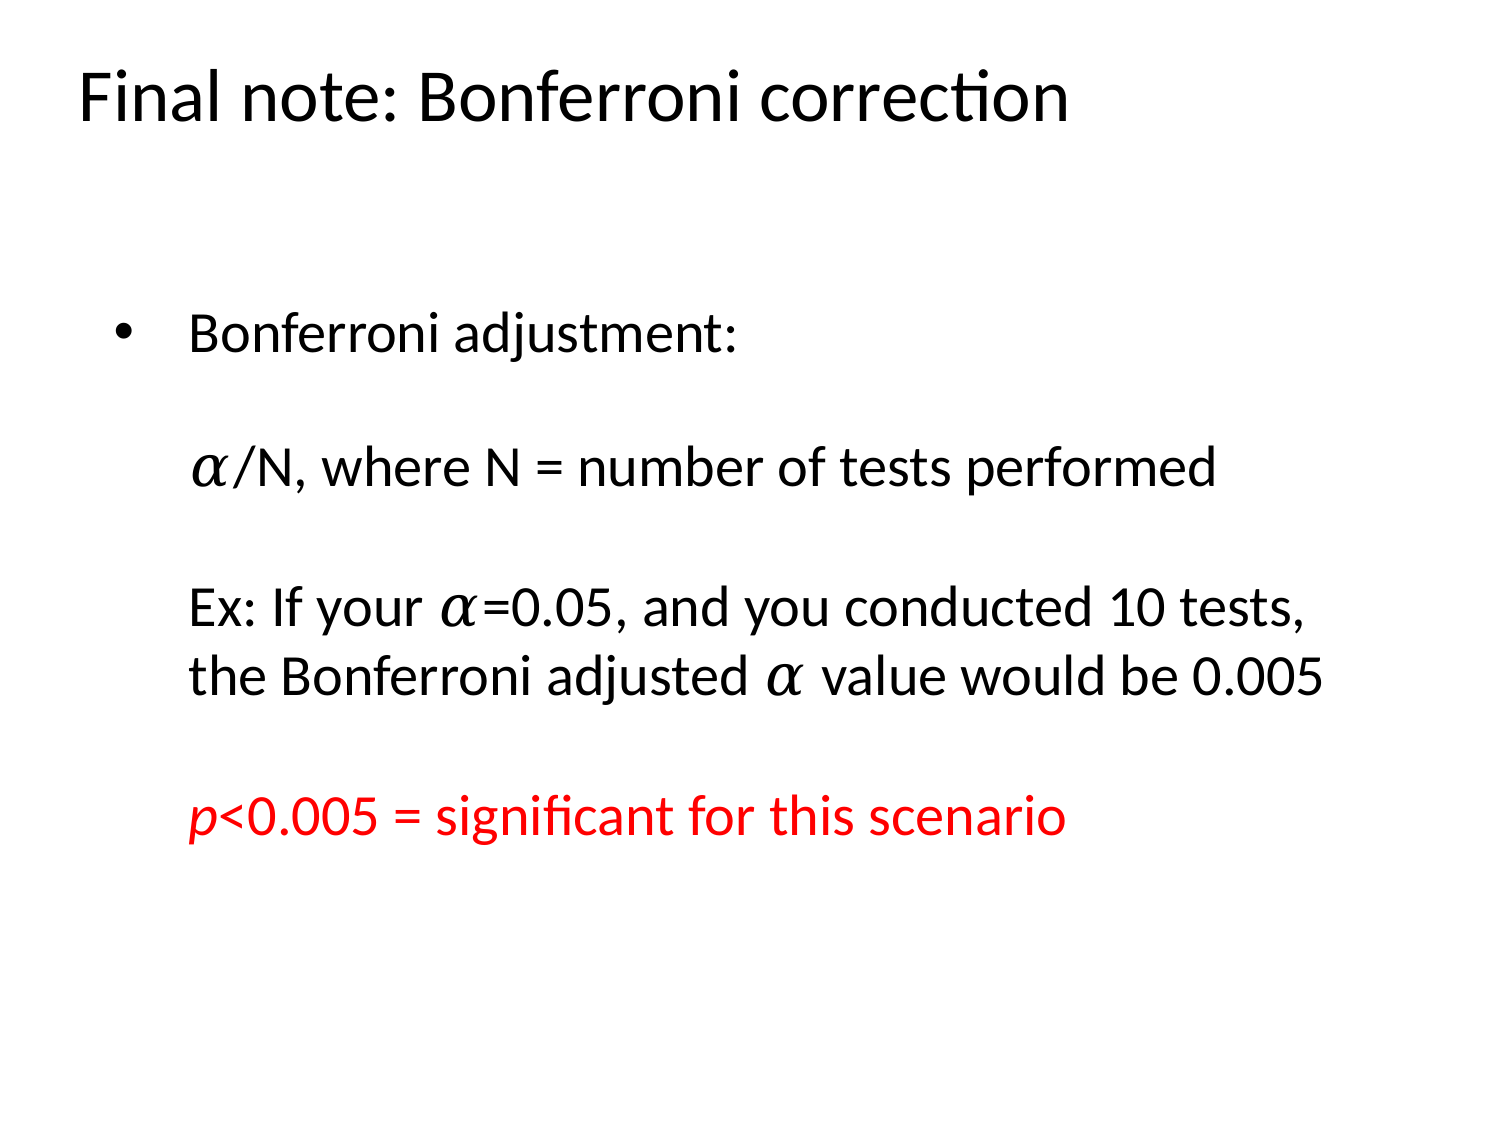

# Final note: Bonferroni correction
Bonferroni adjustment:

𝛼/N, where N = number of tests performed

Ex: If your 𝛼=0.05, and you conducted 10 tests, the Bonferroni adjusted 𝛼 value would be 0.005

p<0.005 = significant for this scenario